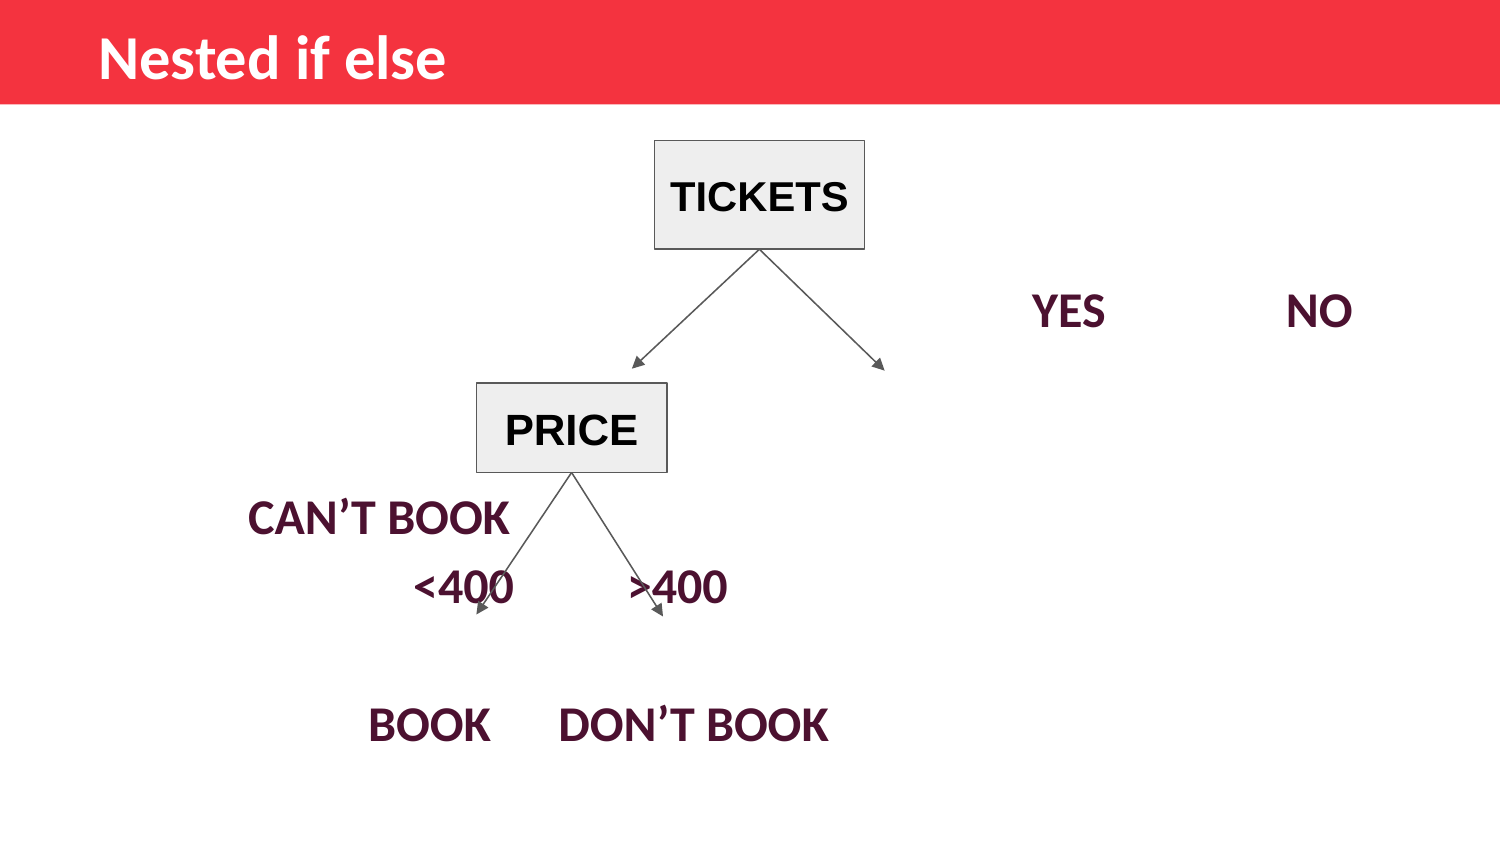

Nested if else

TICKETS

  						   YES                NO

									CAN’T BOOK
                            <400	       >400

    BOOK      DON’T BOOK
PRICE